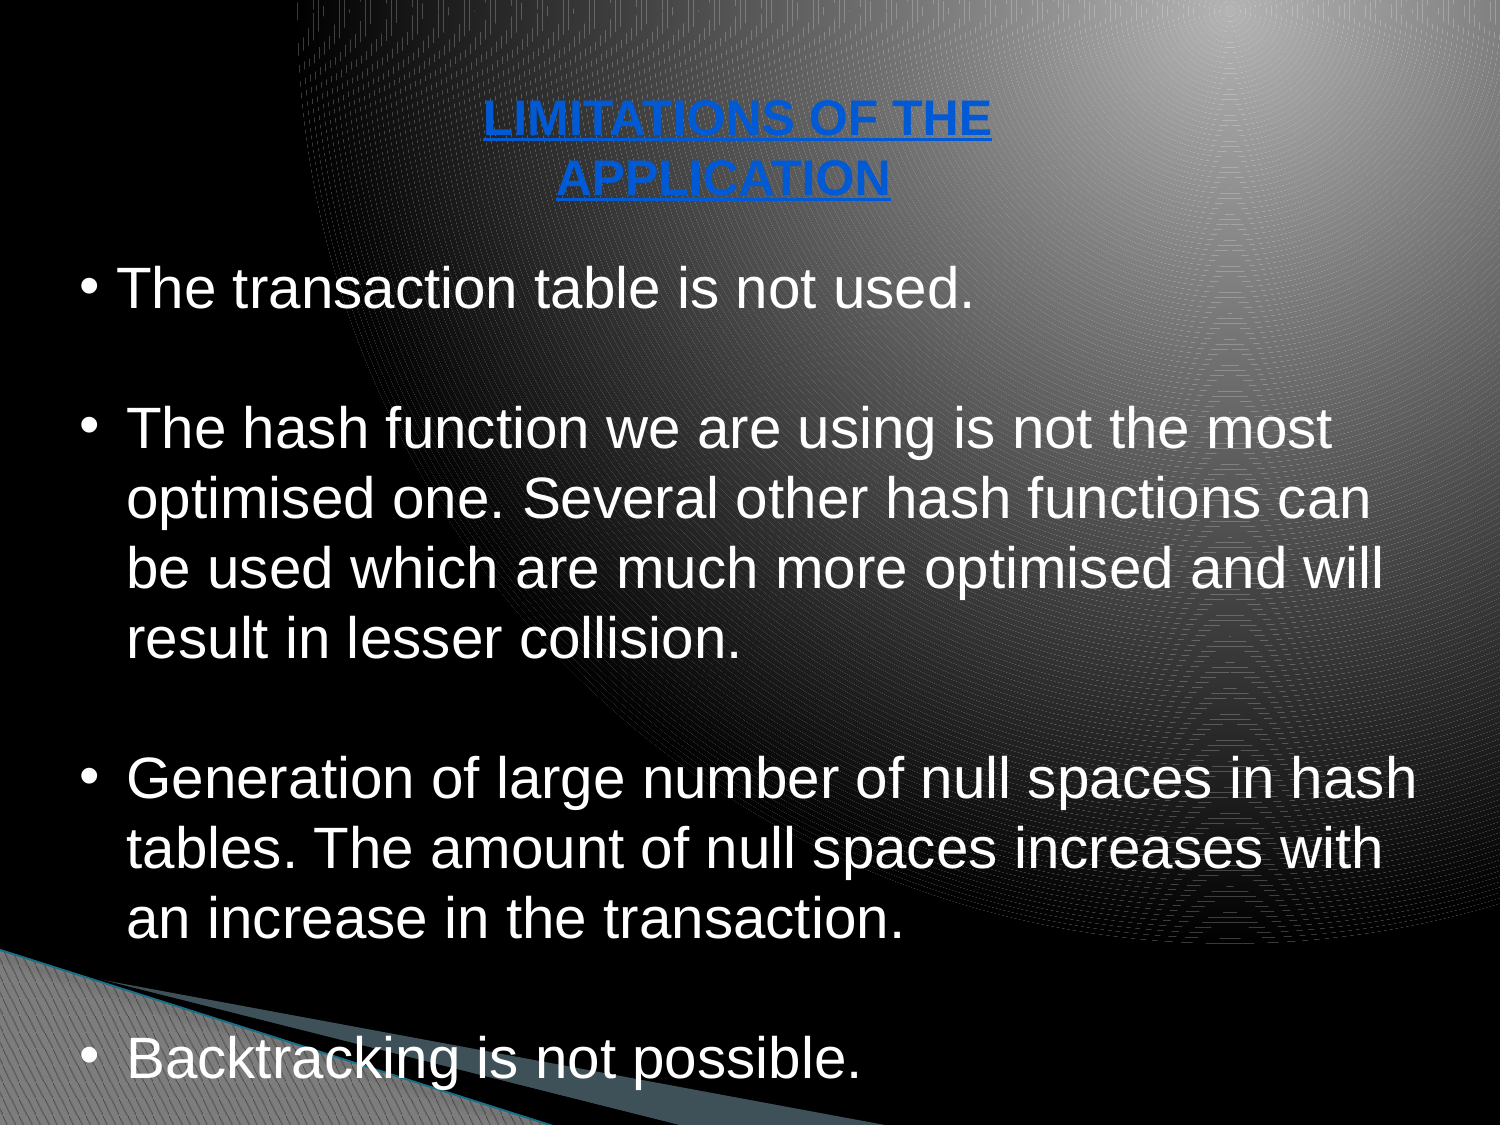

LIMITATIONS OF THE			     APPLICATION

 The transaction table is not used.

The hash function we are using is not the most optimised one. Several other hash functions can be used which are much more optimised and will result in lesser collision.

Generation of large number of null spaces in hash tables. The amount of null spaces increases with an increase in the transaction.

Backtracking is not possible.